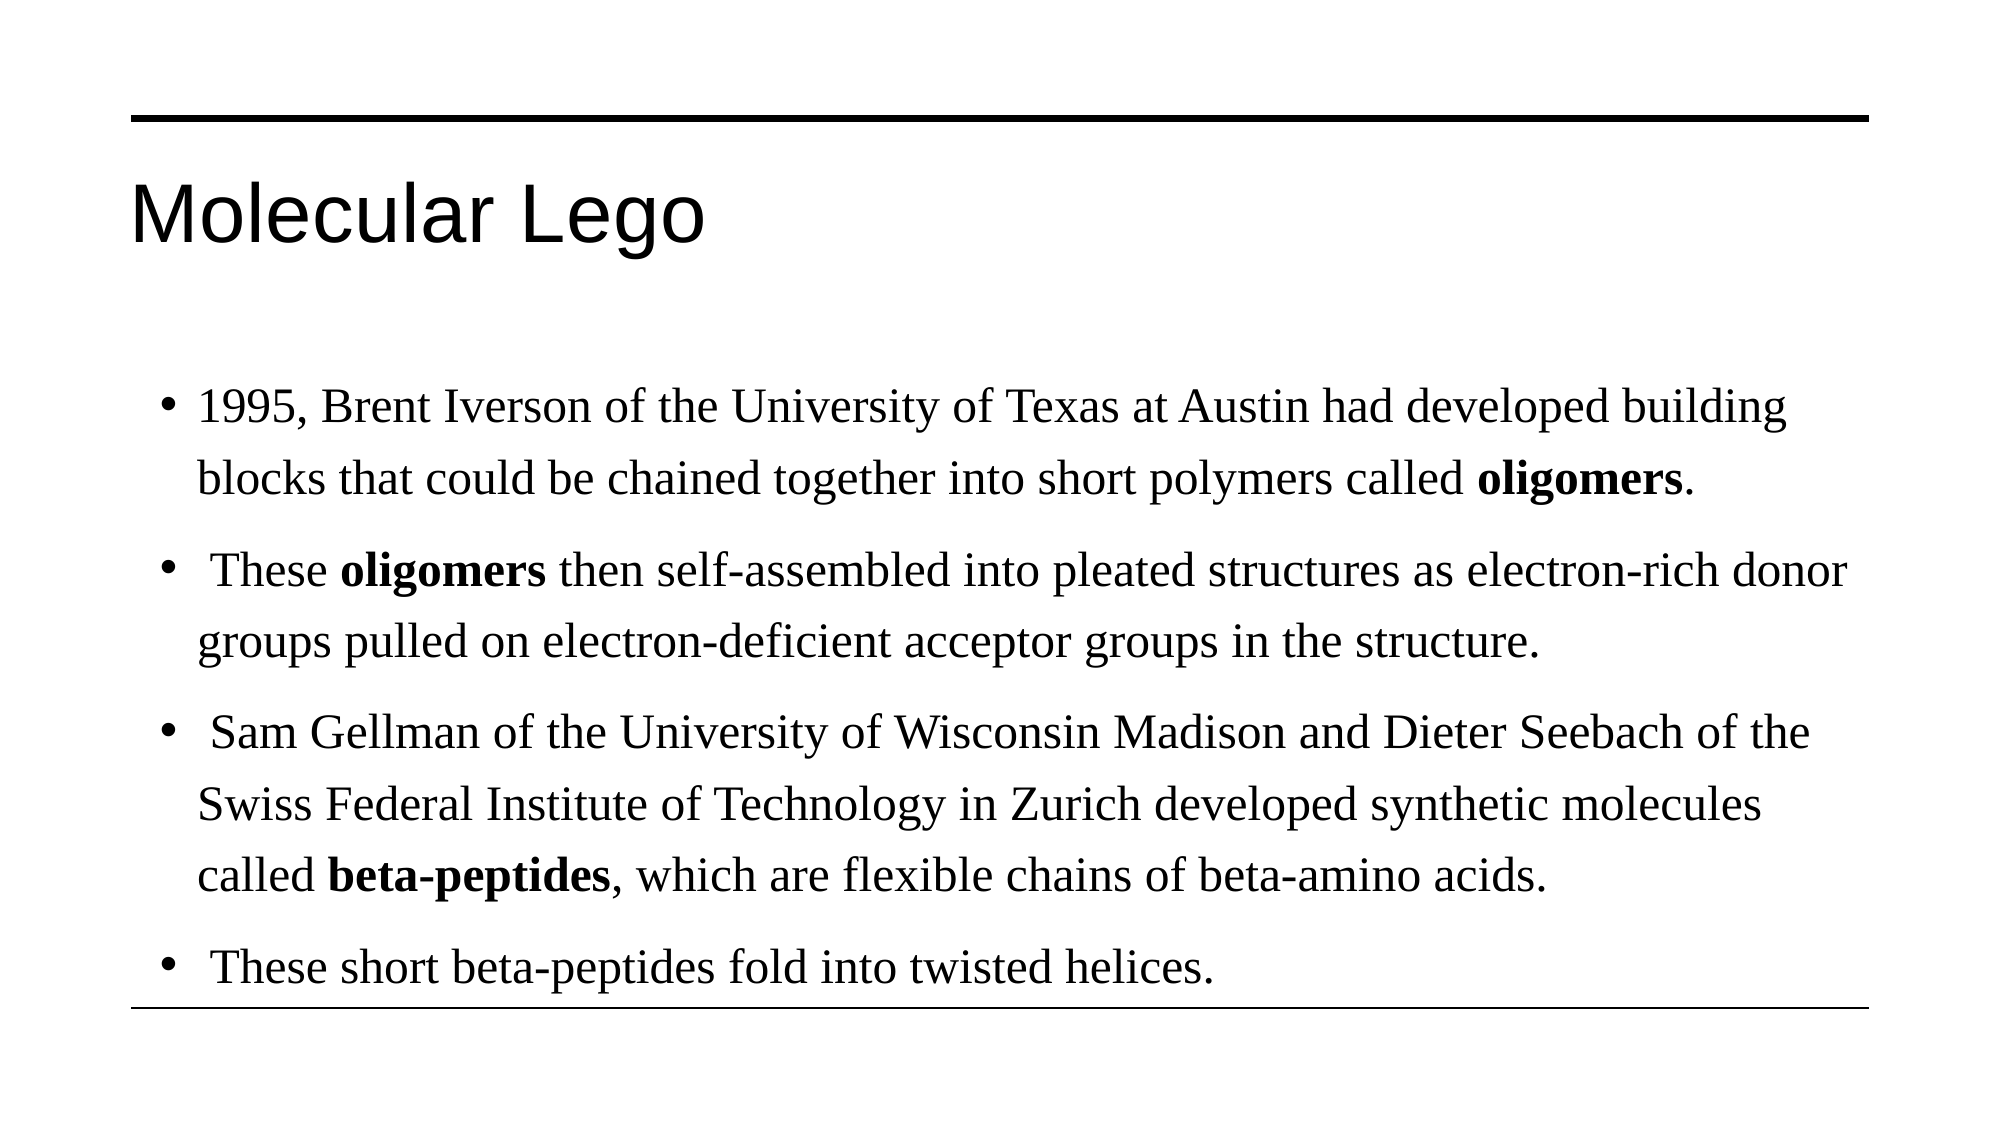

# Molecular Lego

1995, Brent Iverson of the University of Texas at Austin had developed building blocks that could be chained together into short polymers called oligomers.
 These oligomers then self-assembled into pleated structures as electron-rich donor groups pulled on electron-deficient acceptor groups in the structure.
 Sam Gellman of the University of Wisconsin Madison and Dieter Seebach of the Swiss Federal Institute of Technology in Zurich developed synthetic molecules called beta-peptides, which are flexible chains of beta-amino acids.
 These short beta-peptides fold into twisted helices.